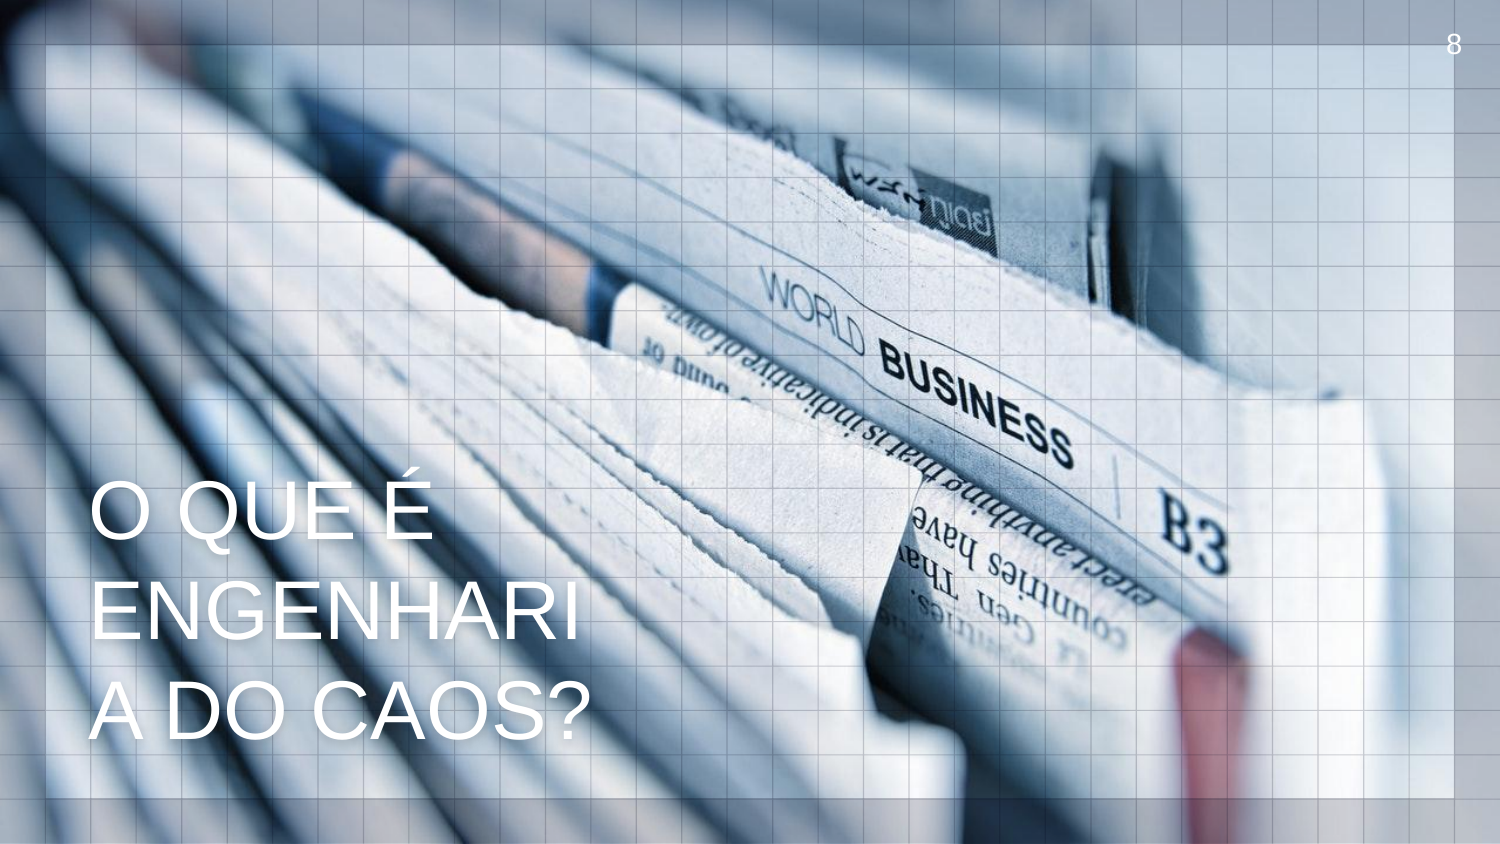

8
O QUE É ENGENHARIA DO CAOS?